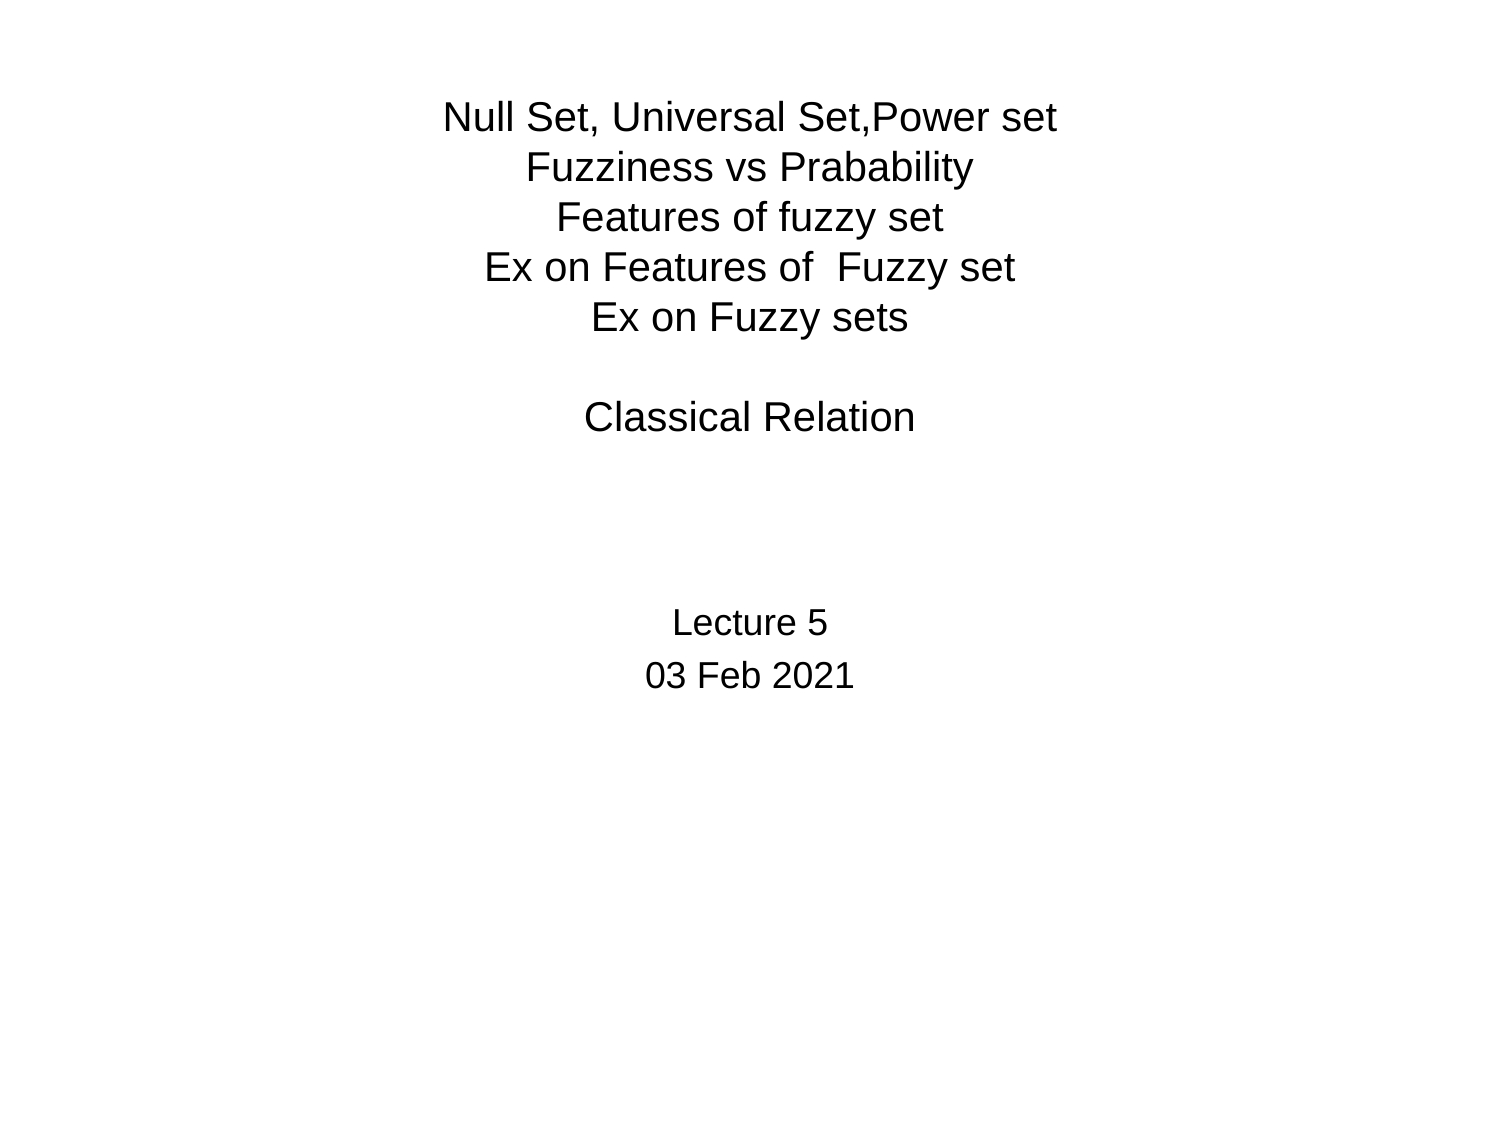

# Null Set, Universal Set,Power set Fuzziness vs Prabability Features of fuzzy set Ex on Features of  Fuzzy set Ex on Fuzzy sets Classical Relation
Lecture 5
03 Feb 2021